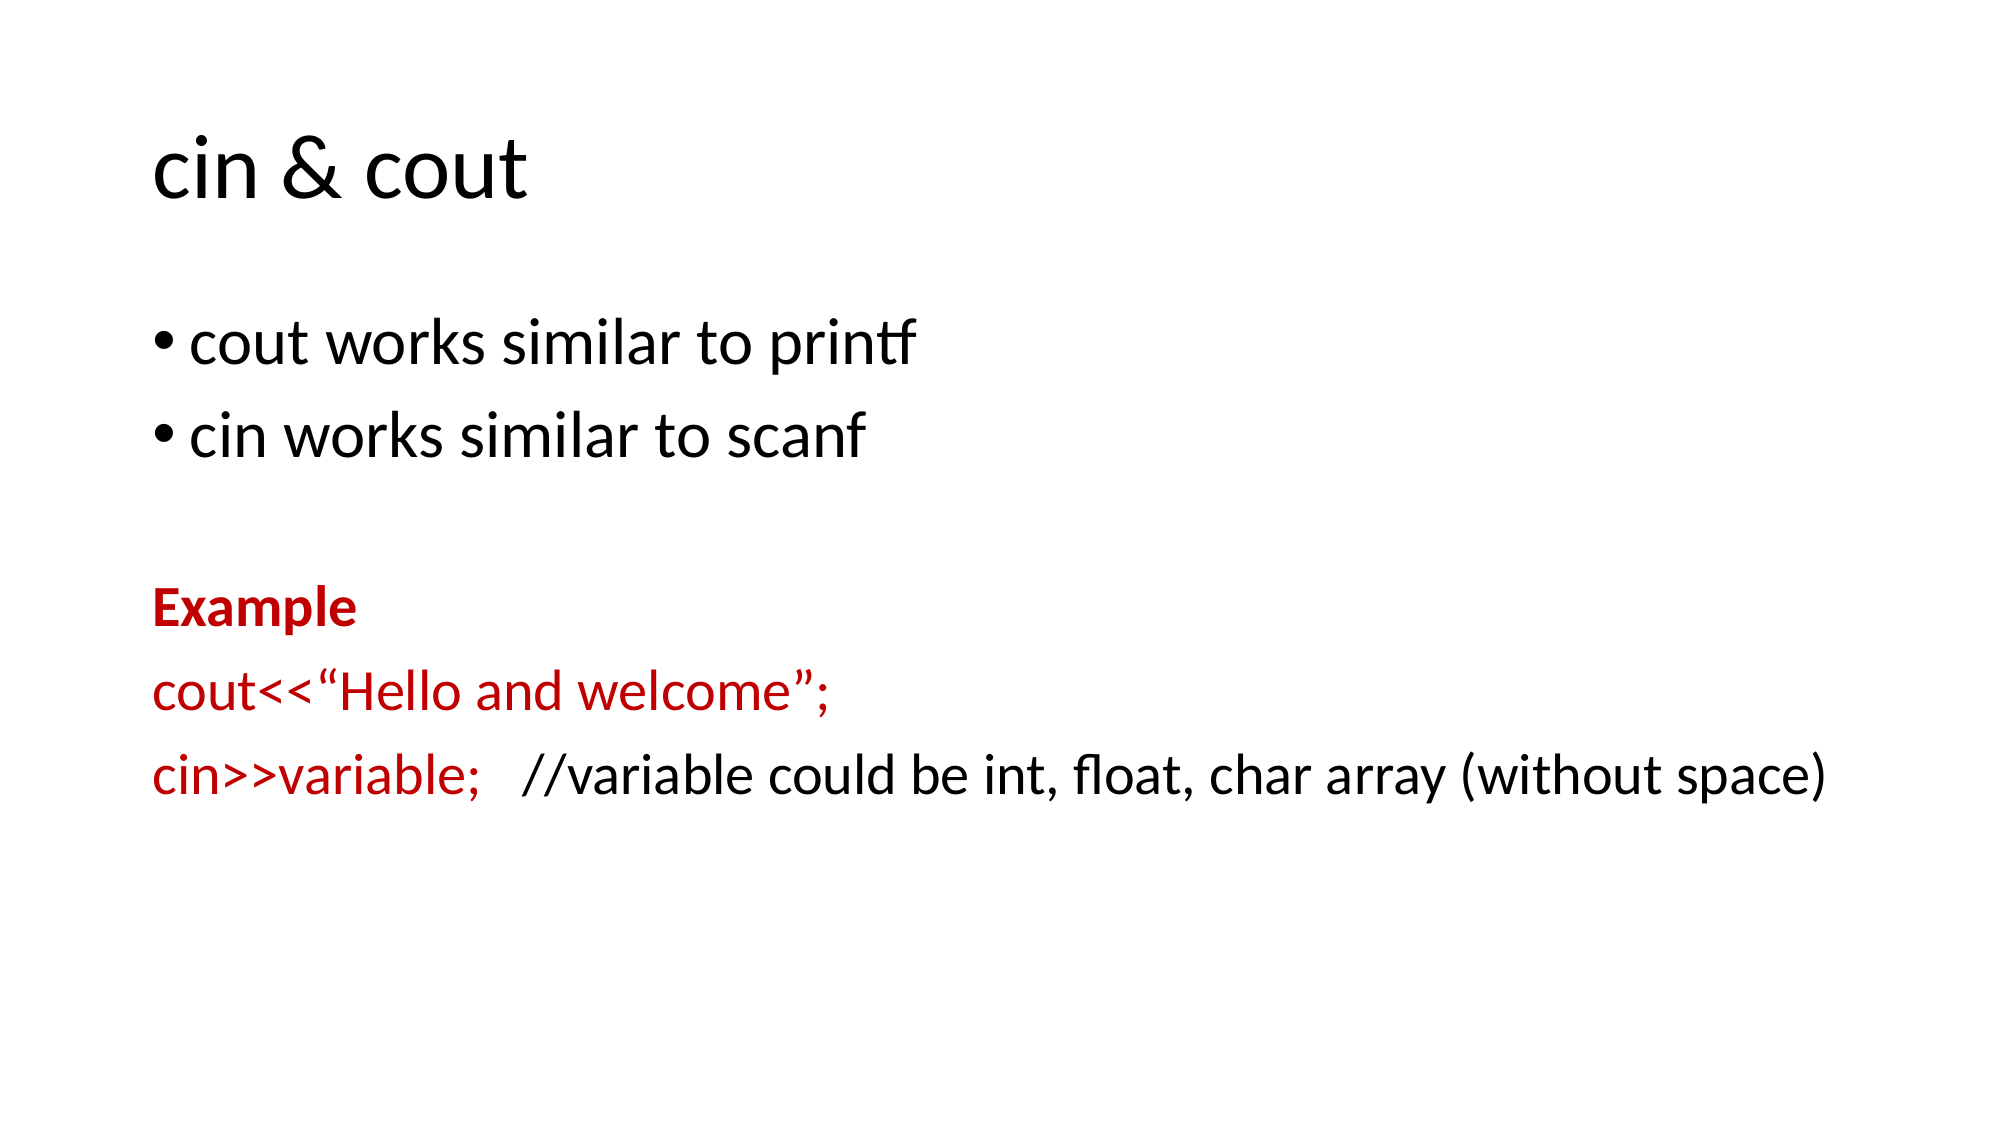

# cin & cout
cout works similar to printf
cin works similar to scanf

Example
cout<<“Hello and welcome”;
cin>>variable;   //variable could be int, float, char array (without space)